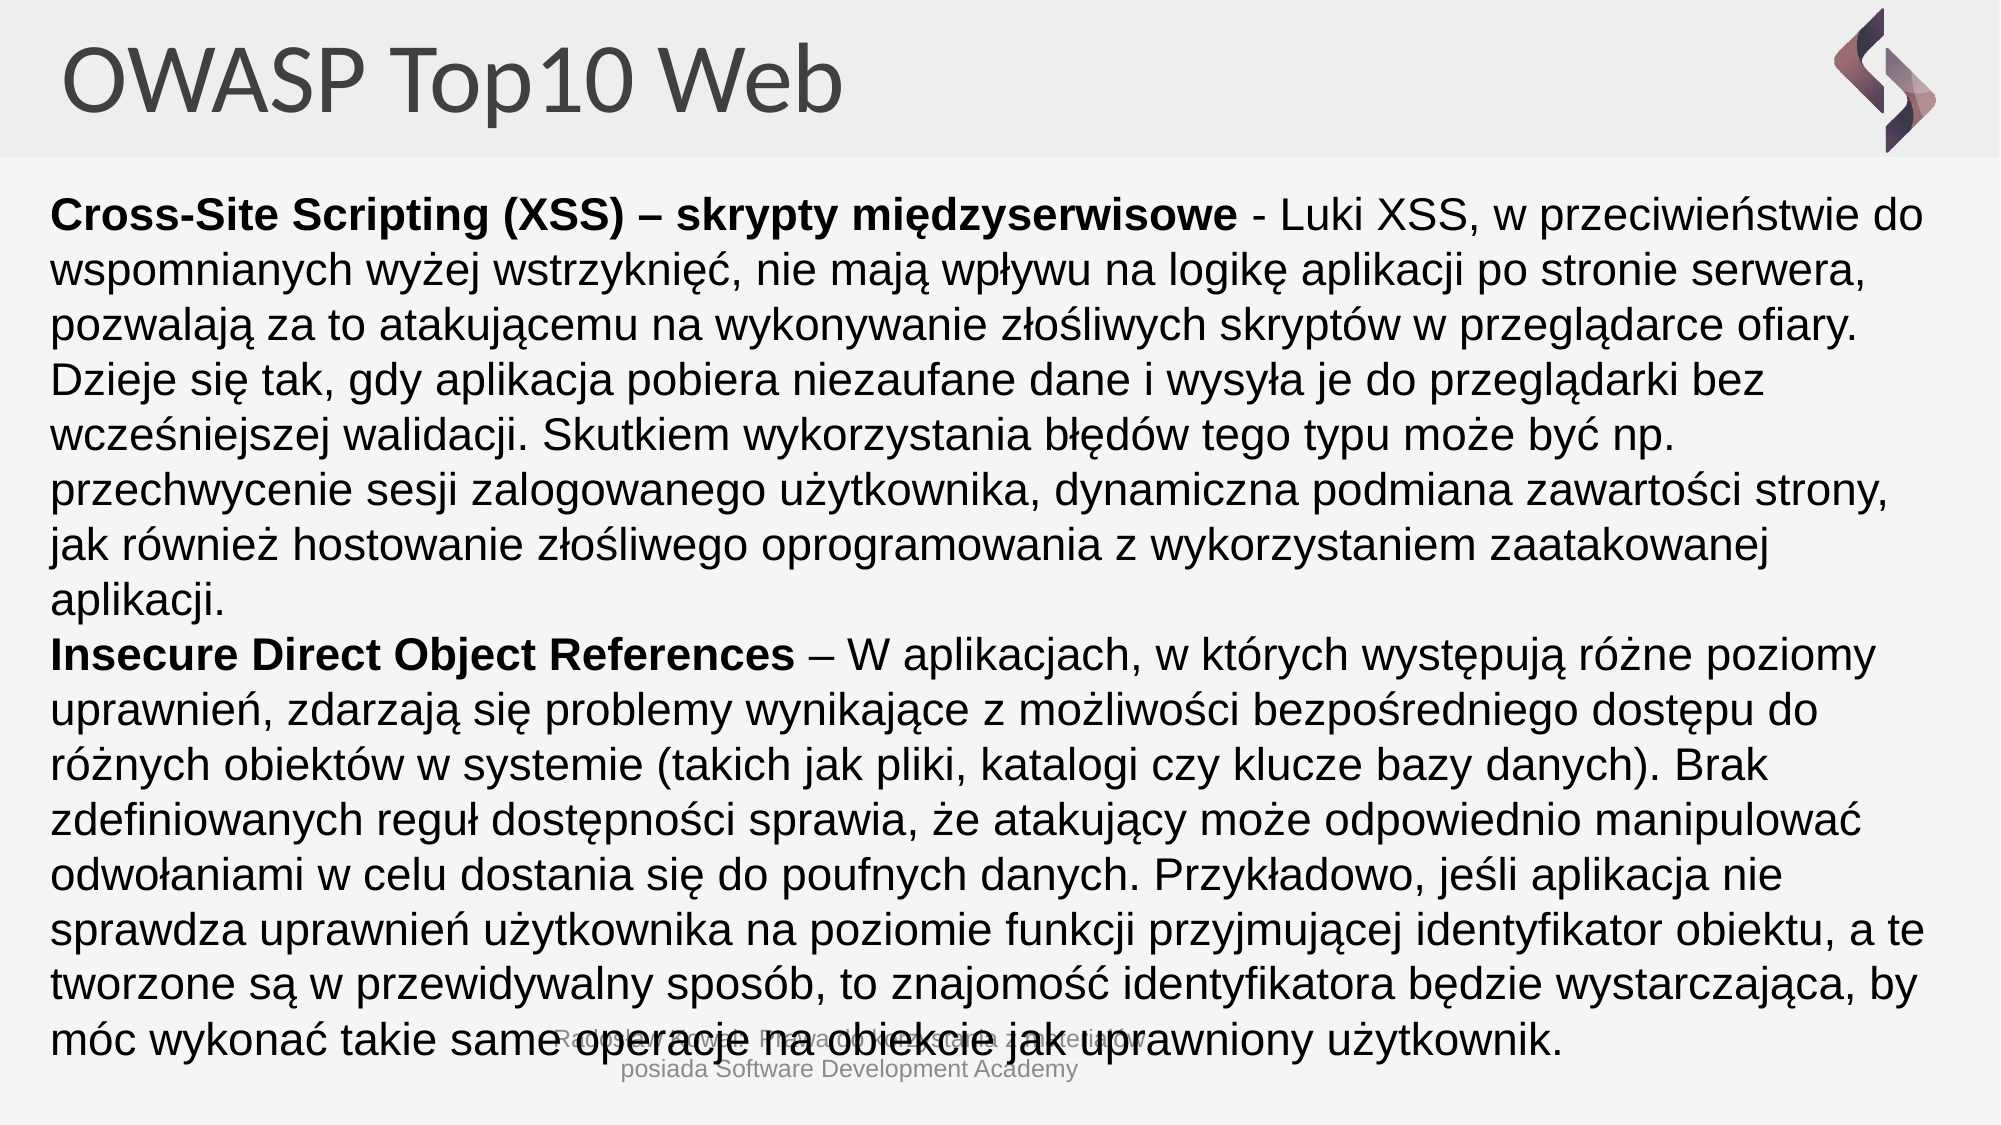

OWASP Top10 Web
Cross-Site Scripting (XSS) – skrypty międzyserwisowe - Luki XSS, w przeciwieństwie do wspomnianych wyżej wstrzyknięć, nie mają wpływu na logikę aplikacji po stronie serwera, pozwalają za to atakującemu na wykonywanie złośliwych skryptów w przeglądarce ofiary. Dzieje się tak, gdy aplikacja pobiera niezaufane dane i wysyła je do przeglądarki bez wcześniejszej walidacji. Skutkiem wykorzystania błędów tego typu może być np. przechwycenie sesji zalogowanego użytkownika, dynamiczna podmiana zawartości strony, jak również hostowanie złośliwego oprogramowania z wykorzystaniem zaatakowanej aplikacji.
Insecure Direct Object References – W aplikacjach, w których występują różne poziomy uprawnień, zdarzają się problemy wynikające z możliwości bezpośredniego dostępu do różnych obiektów w systemie (takich jak pliki, katalogi czy klucze bazy danych). Brak zdefiniowanych reguł dostępności sprawia, że atakujący może odpowiednio manipulować odwołaniami w celu dostania się do poufnych danych. Przykładowo, jeśli aplikacja nie sprawdza uprawnień użytkownika na poziomie funkcji przyjmującej identyfikator obiektu, a te tworzone są w przewidywalny sposób, to znajomość identyfikatora będzie wystarczająca, by móc wykonać takie same operacje na obiekcie jak uprawniony użytkownik.

Radosław Kowal:  Prawa do korzystania z materiałów posiada Software Development Academy